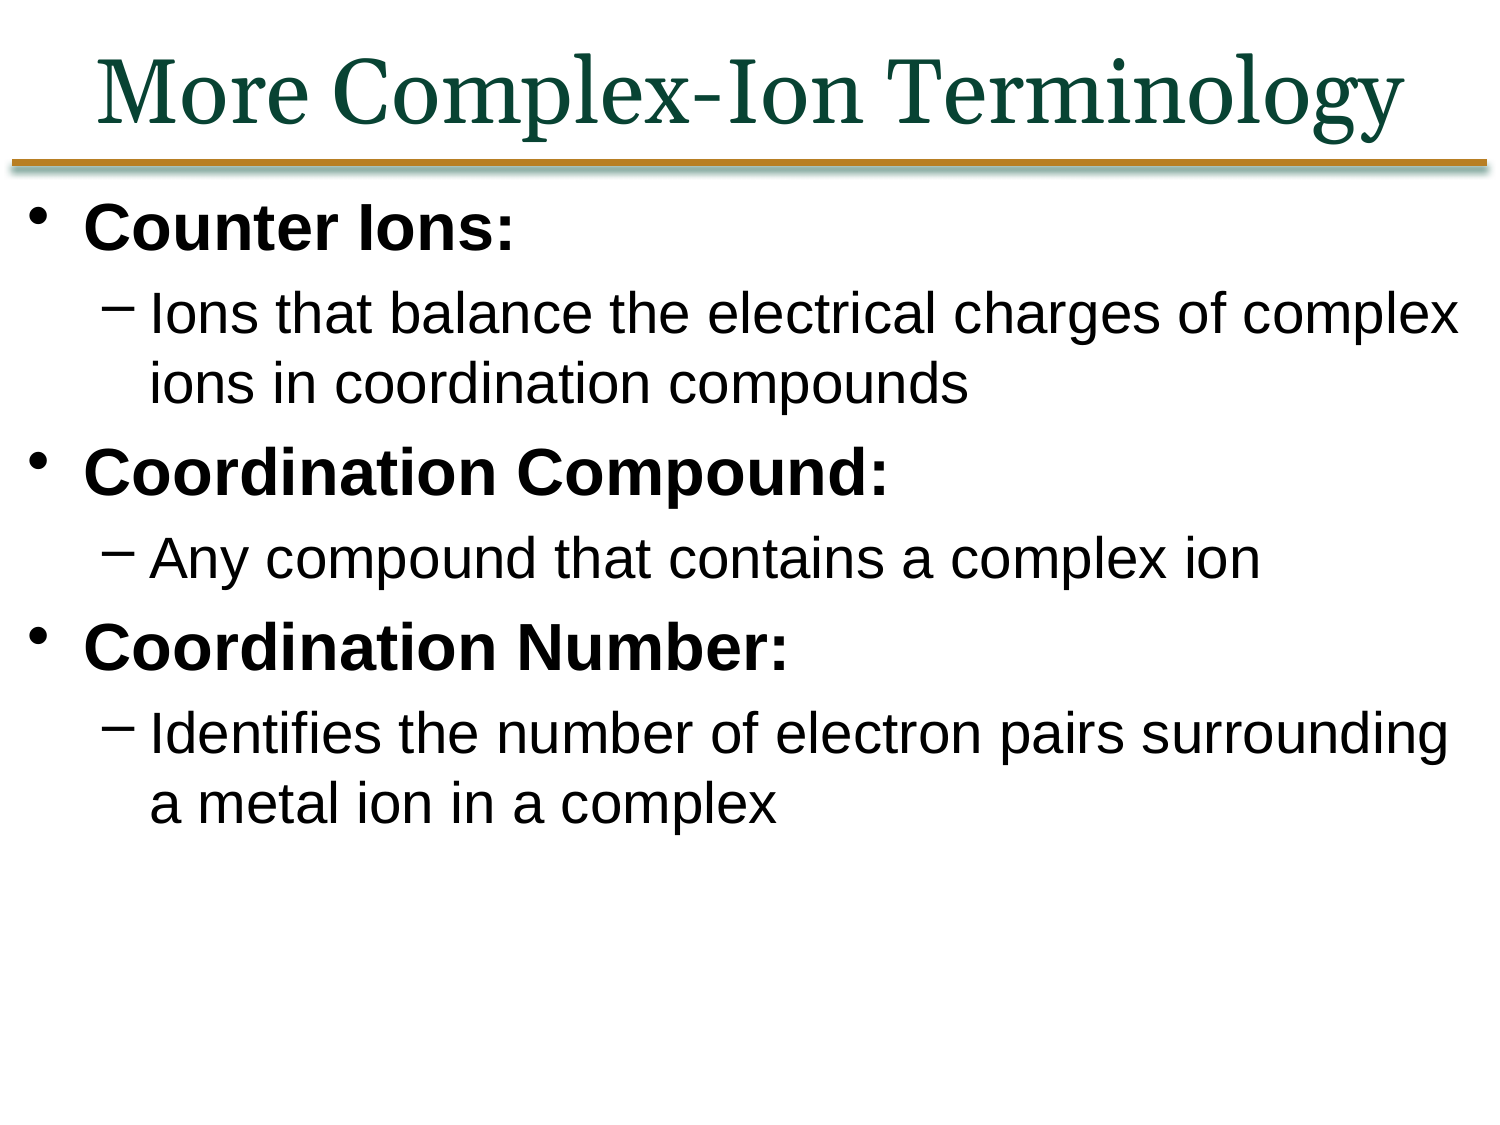

More Complex-Ion Terminology
Counter Ions:
Ions that balance the electrical charges of complex ions in coordination compounds
Coordination Compound:
Any compound that contains a complex ion
Coordination Number:
Identifies the number of electron pairs surrounding a metal ion in a complex